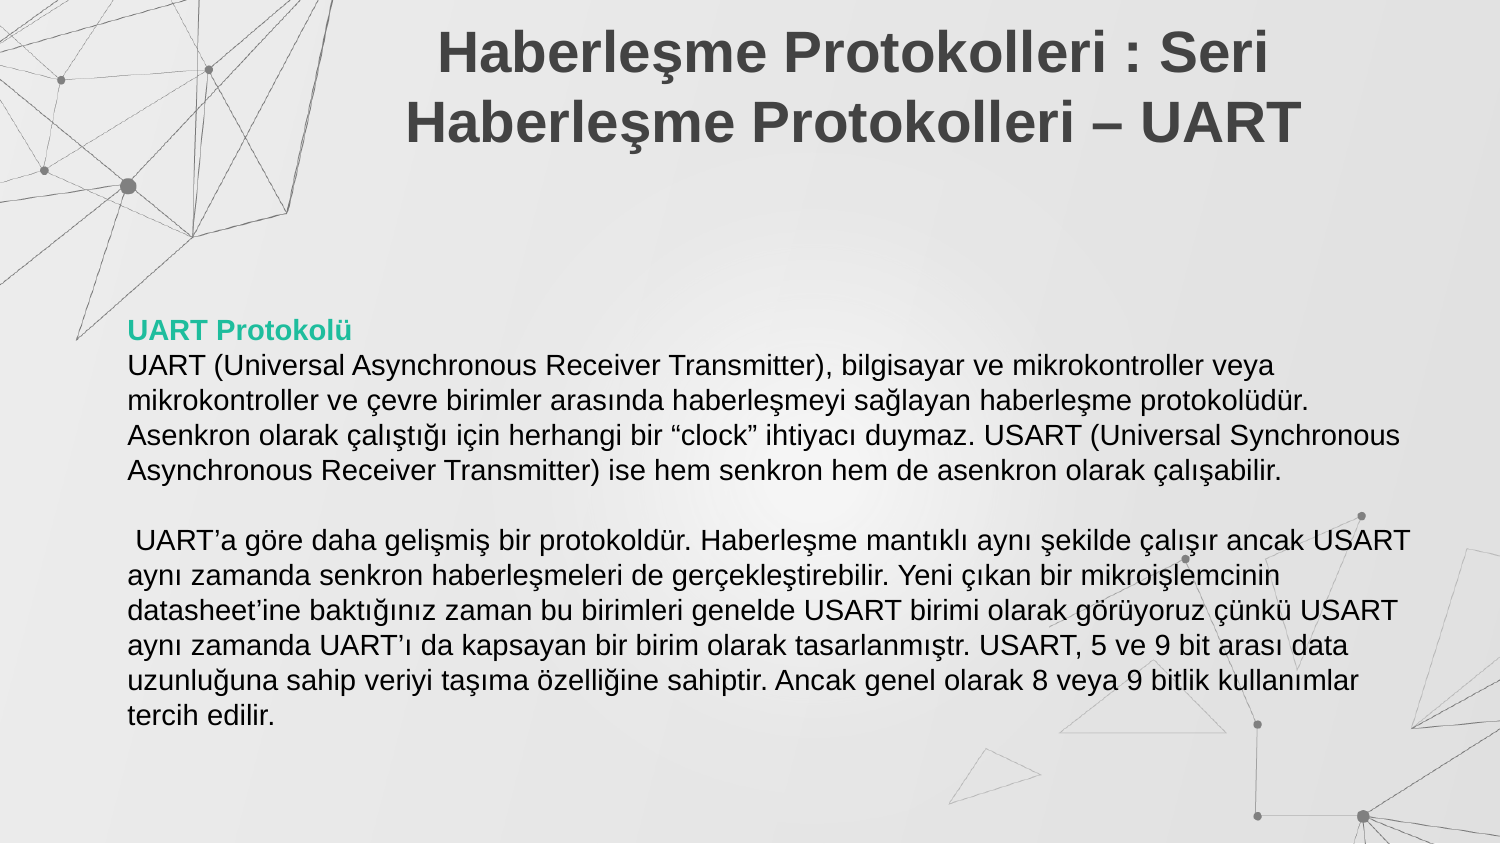

# Haberleşme Protokolleri : Seri Haberleşme Protokolleri – UART
UART Protokolü
UART (Universal Asynchronous Receiver Transmitter), bilgisayar ve mikrokontroller veya mikrokontroller ve çevre birimler arasında haberleşmeyi sağlayan haberleşme protokolüdür.
Asenkron olarak çalıştığı için herhangi bir “clock” ihtiyacı duymaz. USART (Universal Synchronous Asynchronous Receiver Transmitter) ise hem senkron hem de asenkron olarak çalışabilir.

 UART’a göre daha gelişmiş bir protokoldür. Haberleşme mantıklı aynı şekilde çalışır ancak USART aynı zamanda senkron haberleşmeleri de gerçekleştirebilir. Yeni çıkan bir mikroişlemcinin datasheet’ine baktığınız zaman bu birimleri genelde USART birimi olarak görüyoruz çünkü USART aynı zamanda UART’ı da kapsayan bir birim olarak tasarlanmıştr. USART, 5 ve 9 bit arası data uzunluğuna sahip veriyi taşıma özelliğine sahiptir. Ancak genel olarak 8 veya 9 bitlik kullanımlar tercih edilir.